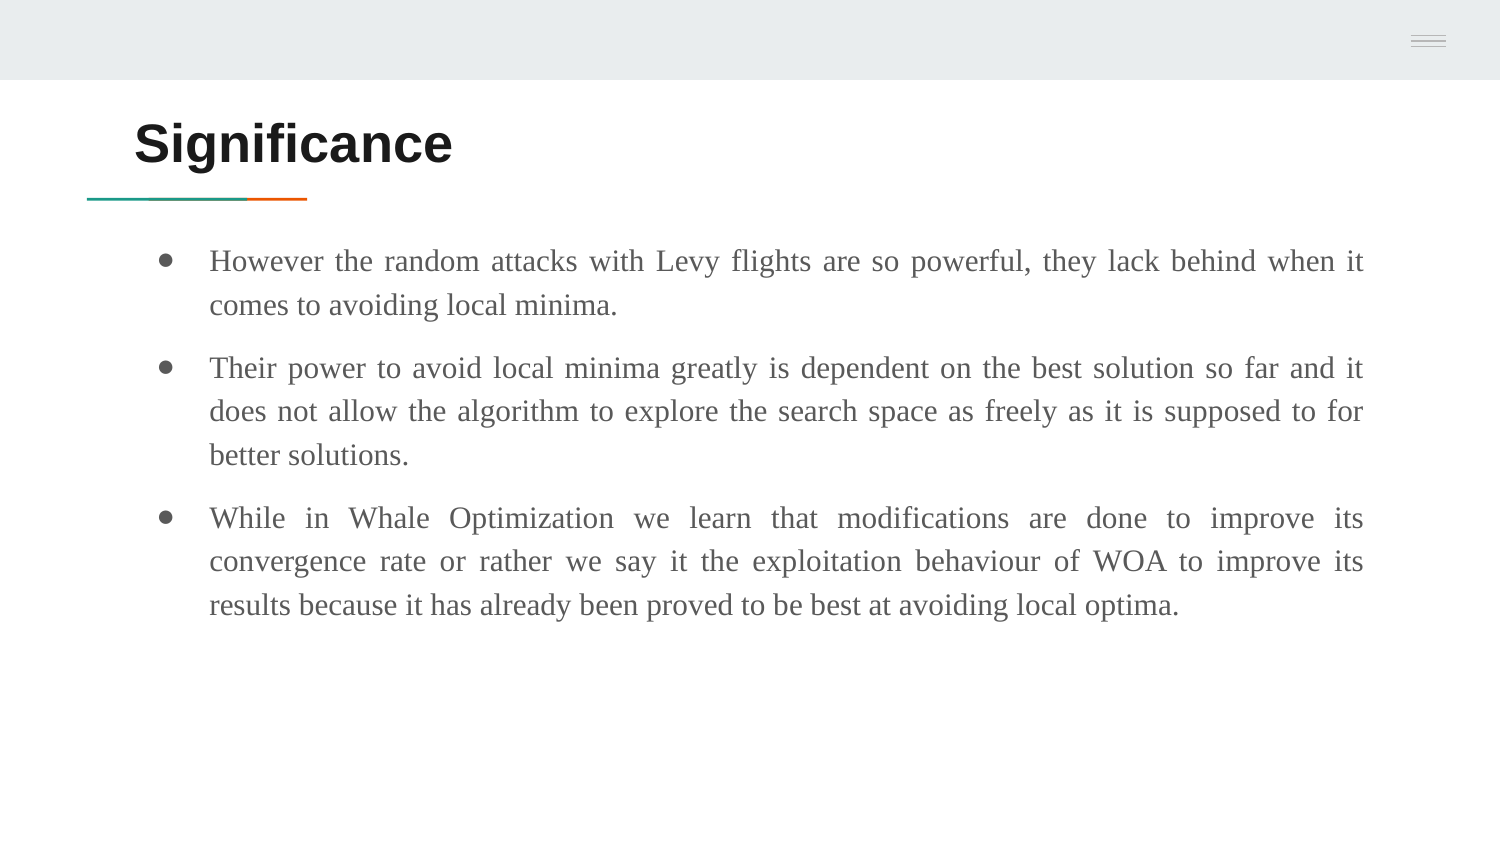

# Significance
However the random attacks with Levy flights are so powerful, they lack behind when it comes to avoiding local minima.
Their power to avoid local minima greatly is dependent on the best solution so far and it does not allow the algorithm to explore the search space as freely as it is supposed to for better solutions.
While in Whale Optimization we learn that modifications are done to improve its convergence rate or rather we say it the exploitation behaviour of WOA to improve its results because it has already been proved to be best at avoiding local optima.